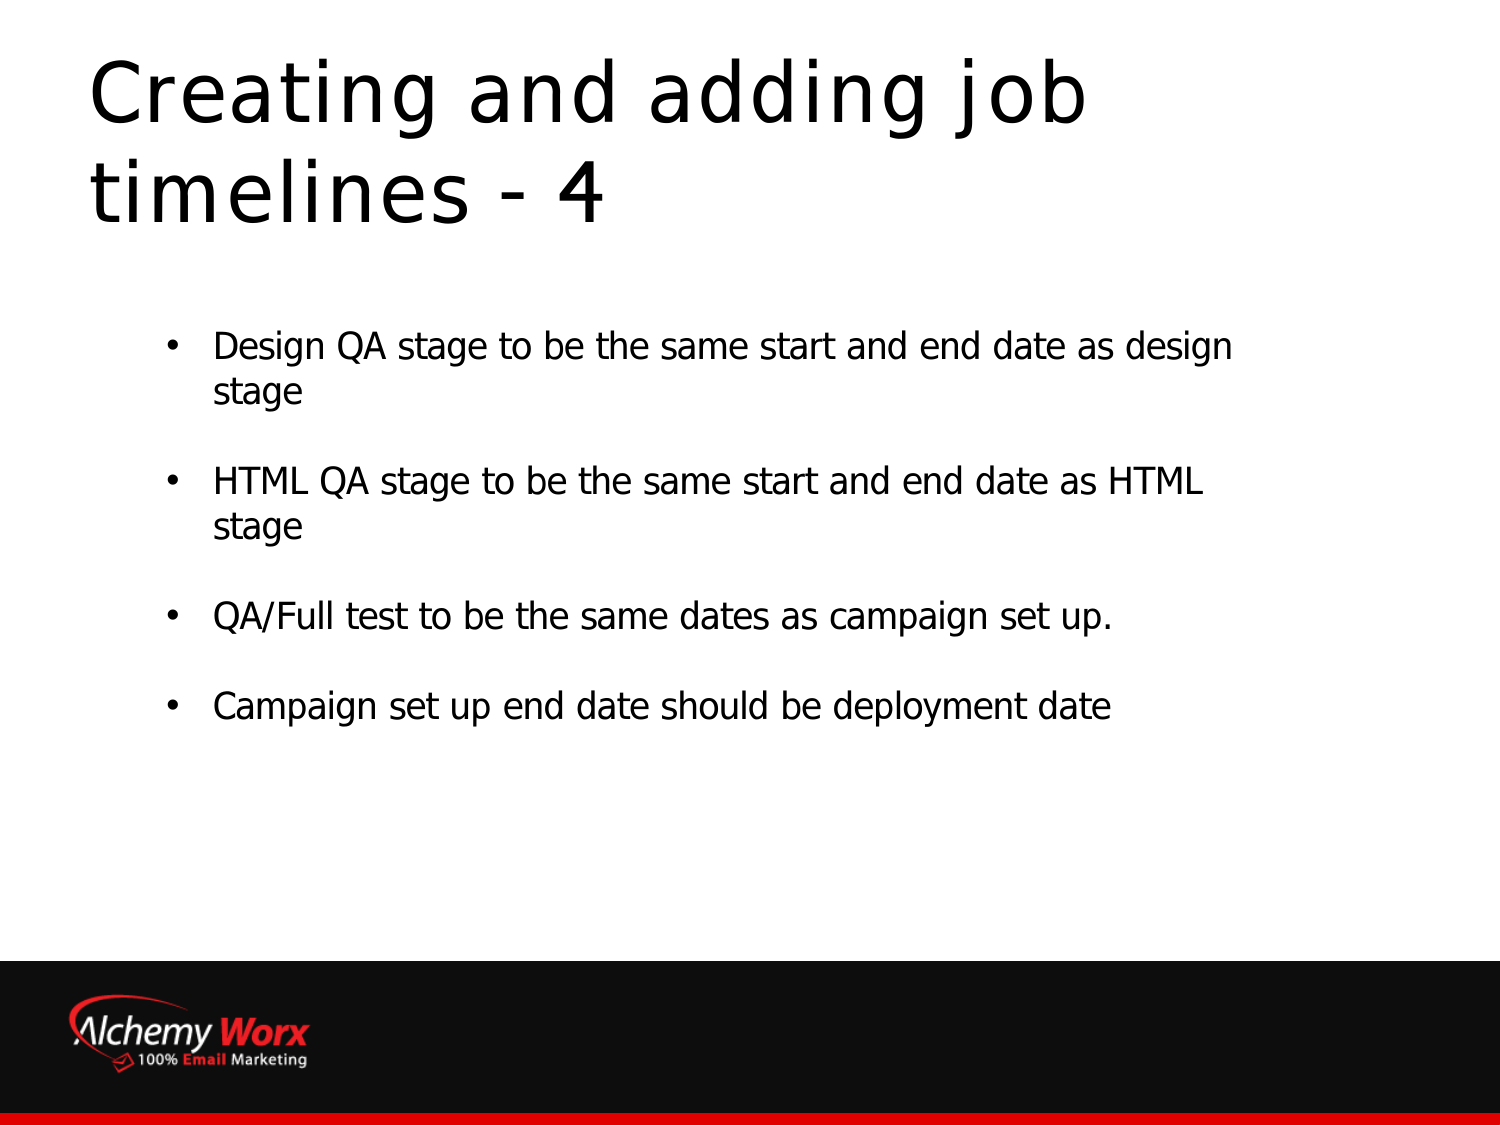

# Creating and adding job timelines - 4

Design QA stage to be the same start and end date as design stage

HTML QA stage to be the same start and end date as HTML stage

QA/Full test to be the same dates as campaign set up.

Campaign set up end date should be deployment date